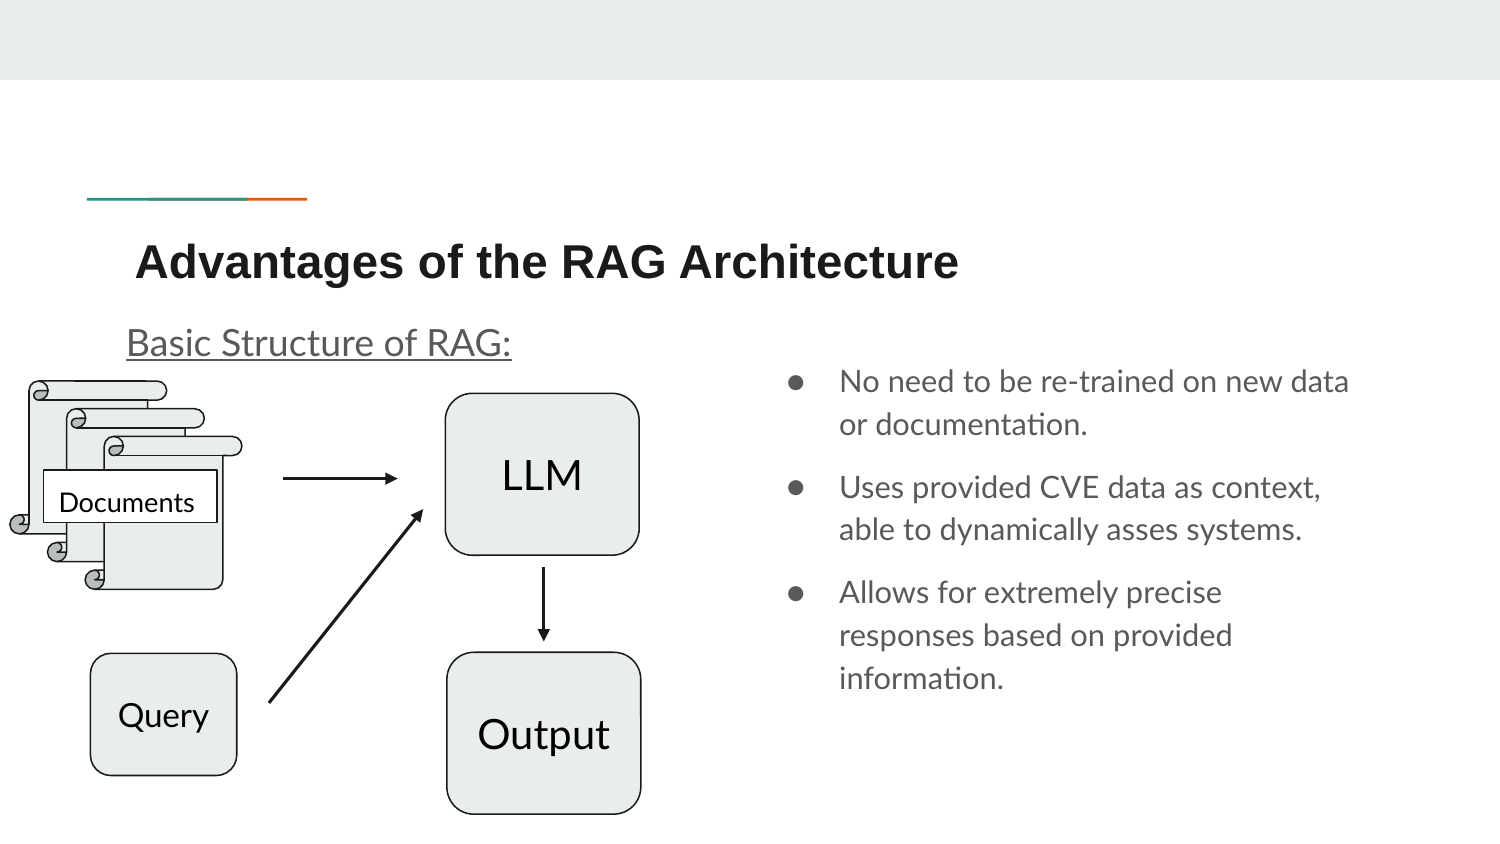

# Advantages of the RAG Architecture
Basic Structure of RAG:
No need to be re-trained on new data or documentation.
Uses provided CVE data as context, able to dynamically asses systems.
Allows for extremely precise responses based on provided information.

LLM

Documents
Output
Query